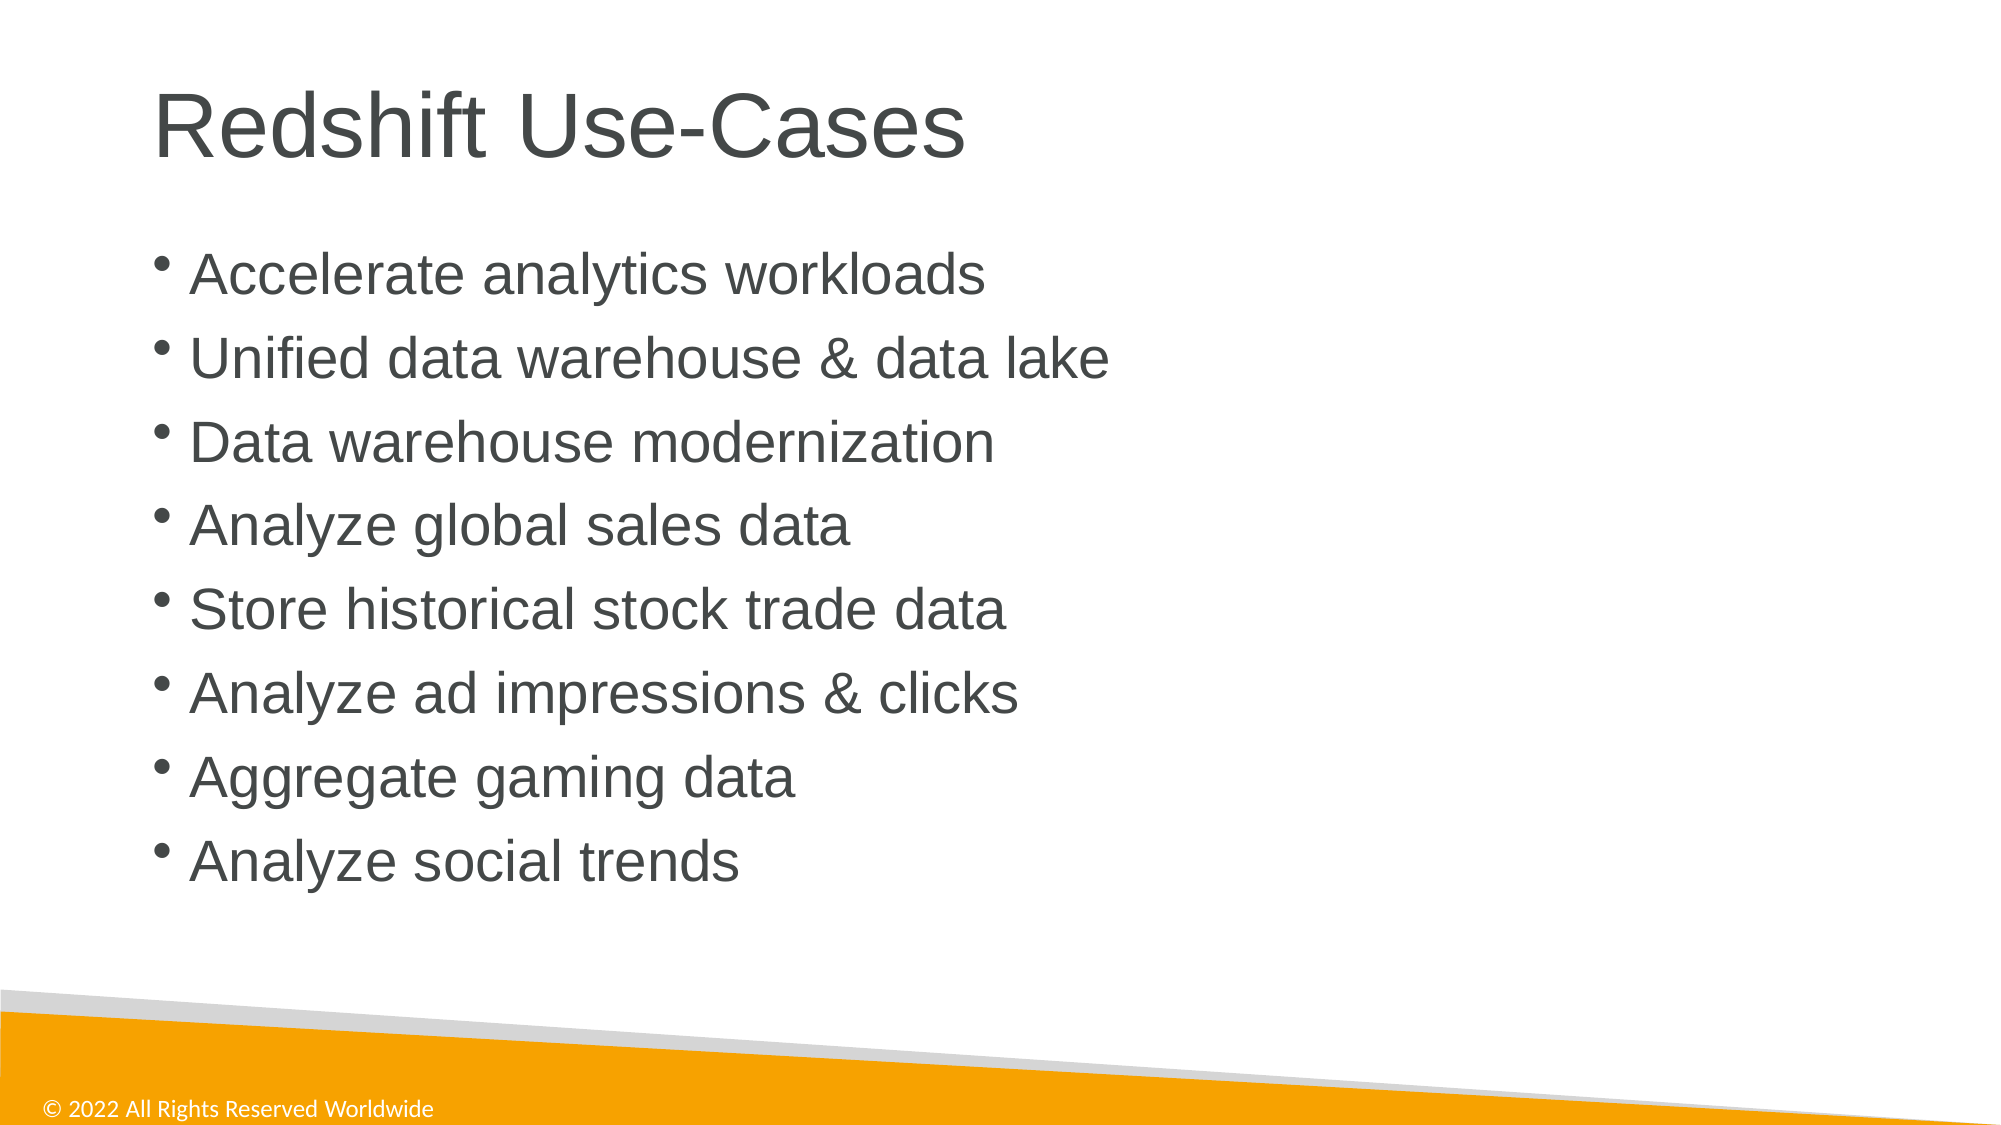

# Redshift	Use-Cases
Accelerate analytics workloads
Unified data warehouse & data lake
Data warehouse modernization
Analyze global sales data
Store historical stock trade data
Analyze ad impressions & clicks
Aggregate gaming data
Analyze social trends
© 2022 All Rights Reserved Worldwide